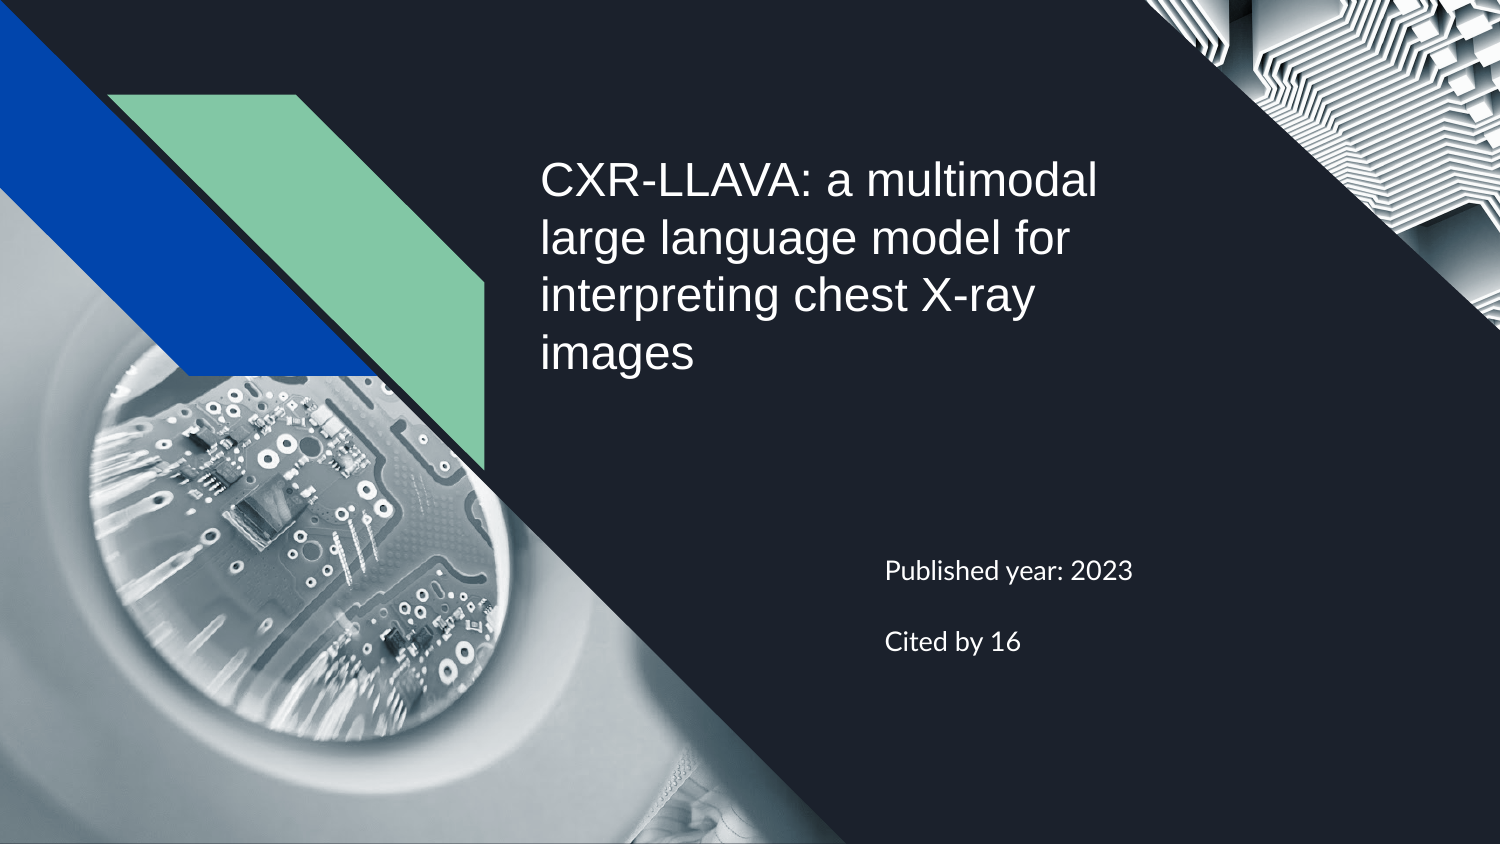

CXR-LLAVA: a multimodal large language model for interpreting chest X-ray images
Published year: 2023
Cited by 16